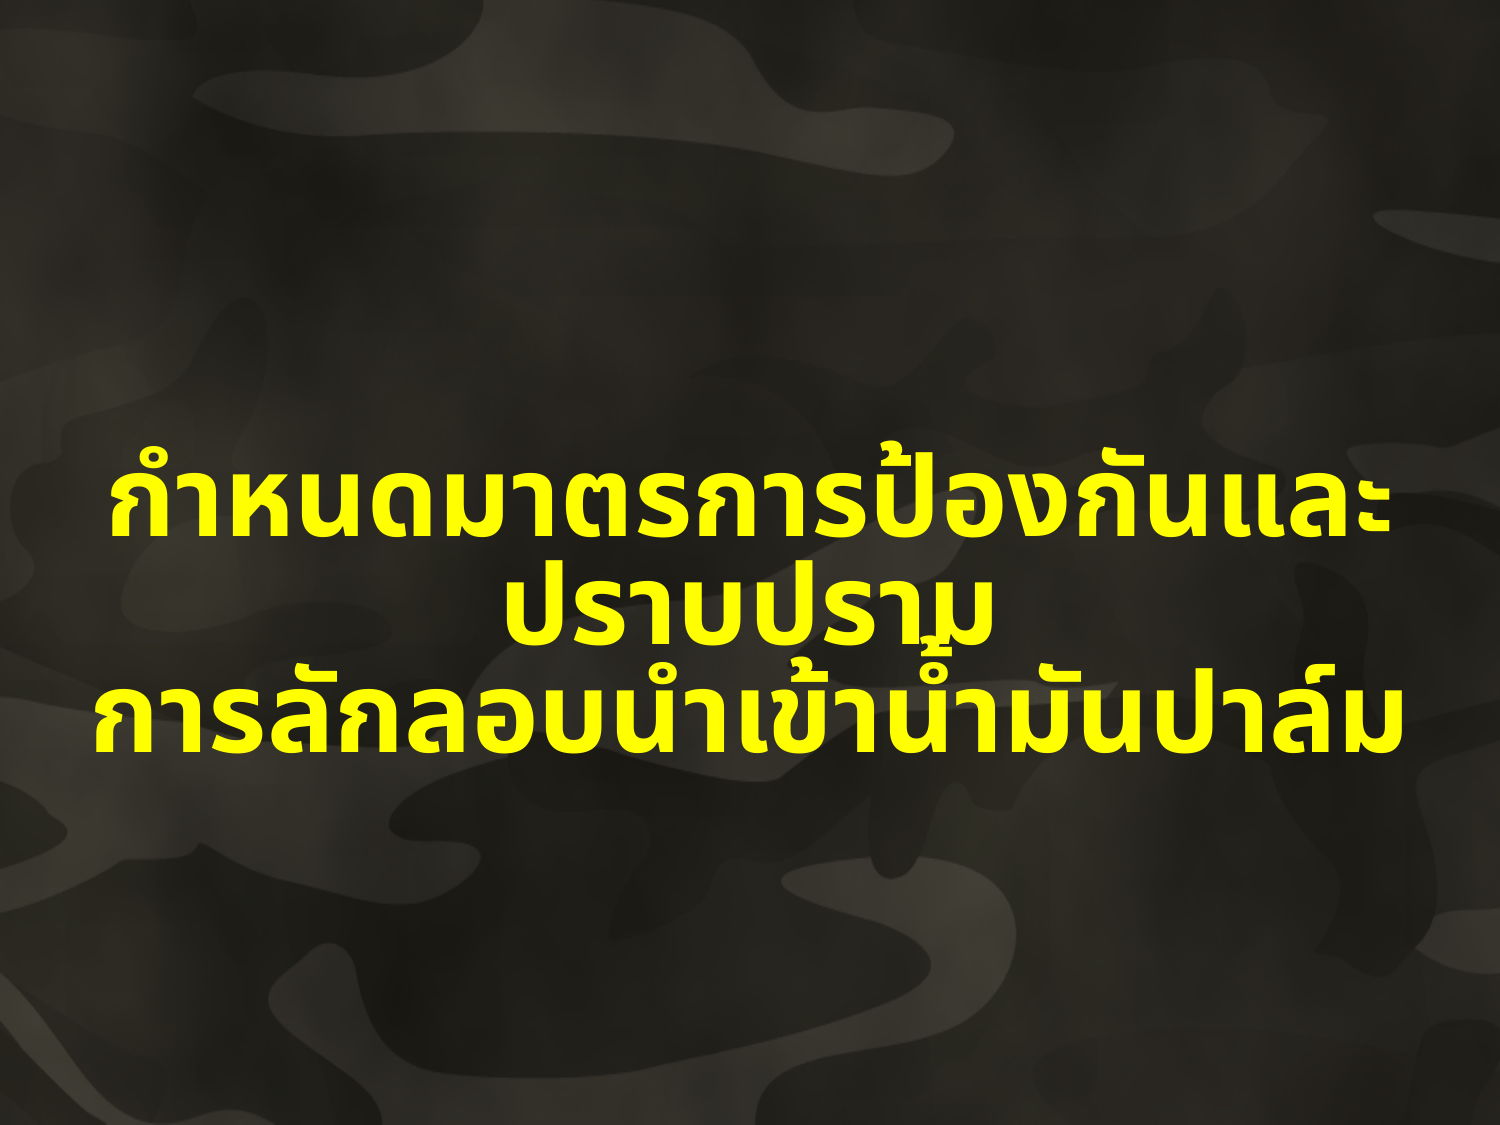

กำหนดมาตรการป้องกันและปราบปราม
การลักลอบนำเข้าน้ำมันปาล์ม